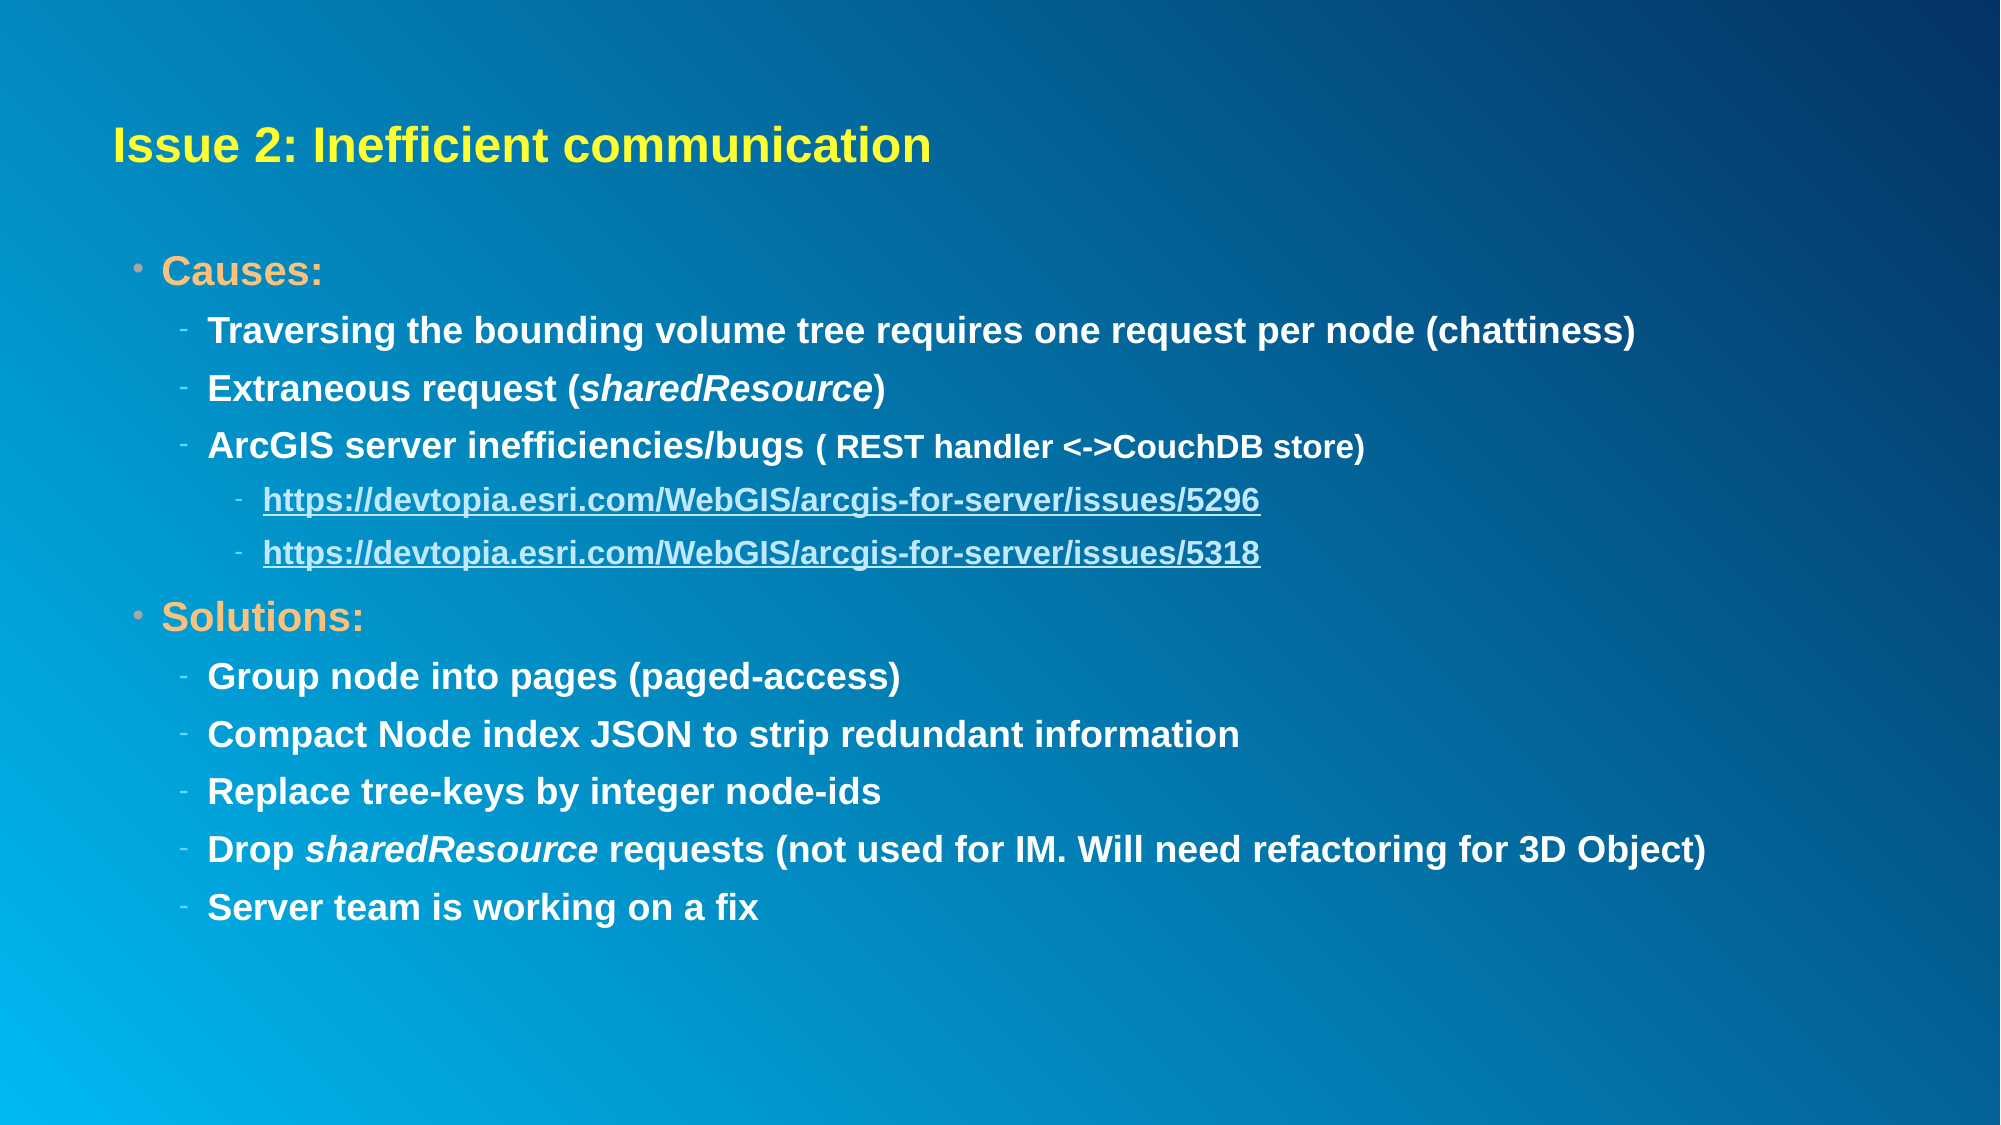

# Issue 2: Inefficient communication
Causes:
Traversing the bounding volume tree requires one request per node (chattiness)
Extraneous request (sharedResource)
ArcGIS server inefficiencies/bugs ( REST handler <->CouchDB store)
https://devtopia.esri.com/WebGIS/arcgis-for-server/issues/5296
https://devtopia.esri.com/WebGIS/arcgis-for-server/issues/5318
Solutions:
Group node into pages (paged-access)
Compact Node index JSON to strip redundant information
Replace tree-keys by integer node-ids
Drop sharedResource requests (not used for IM. Will need refactoring for 3D Object)
Server team is working on a fix